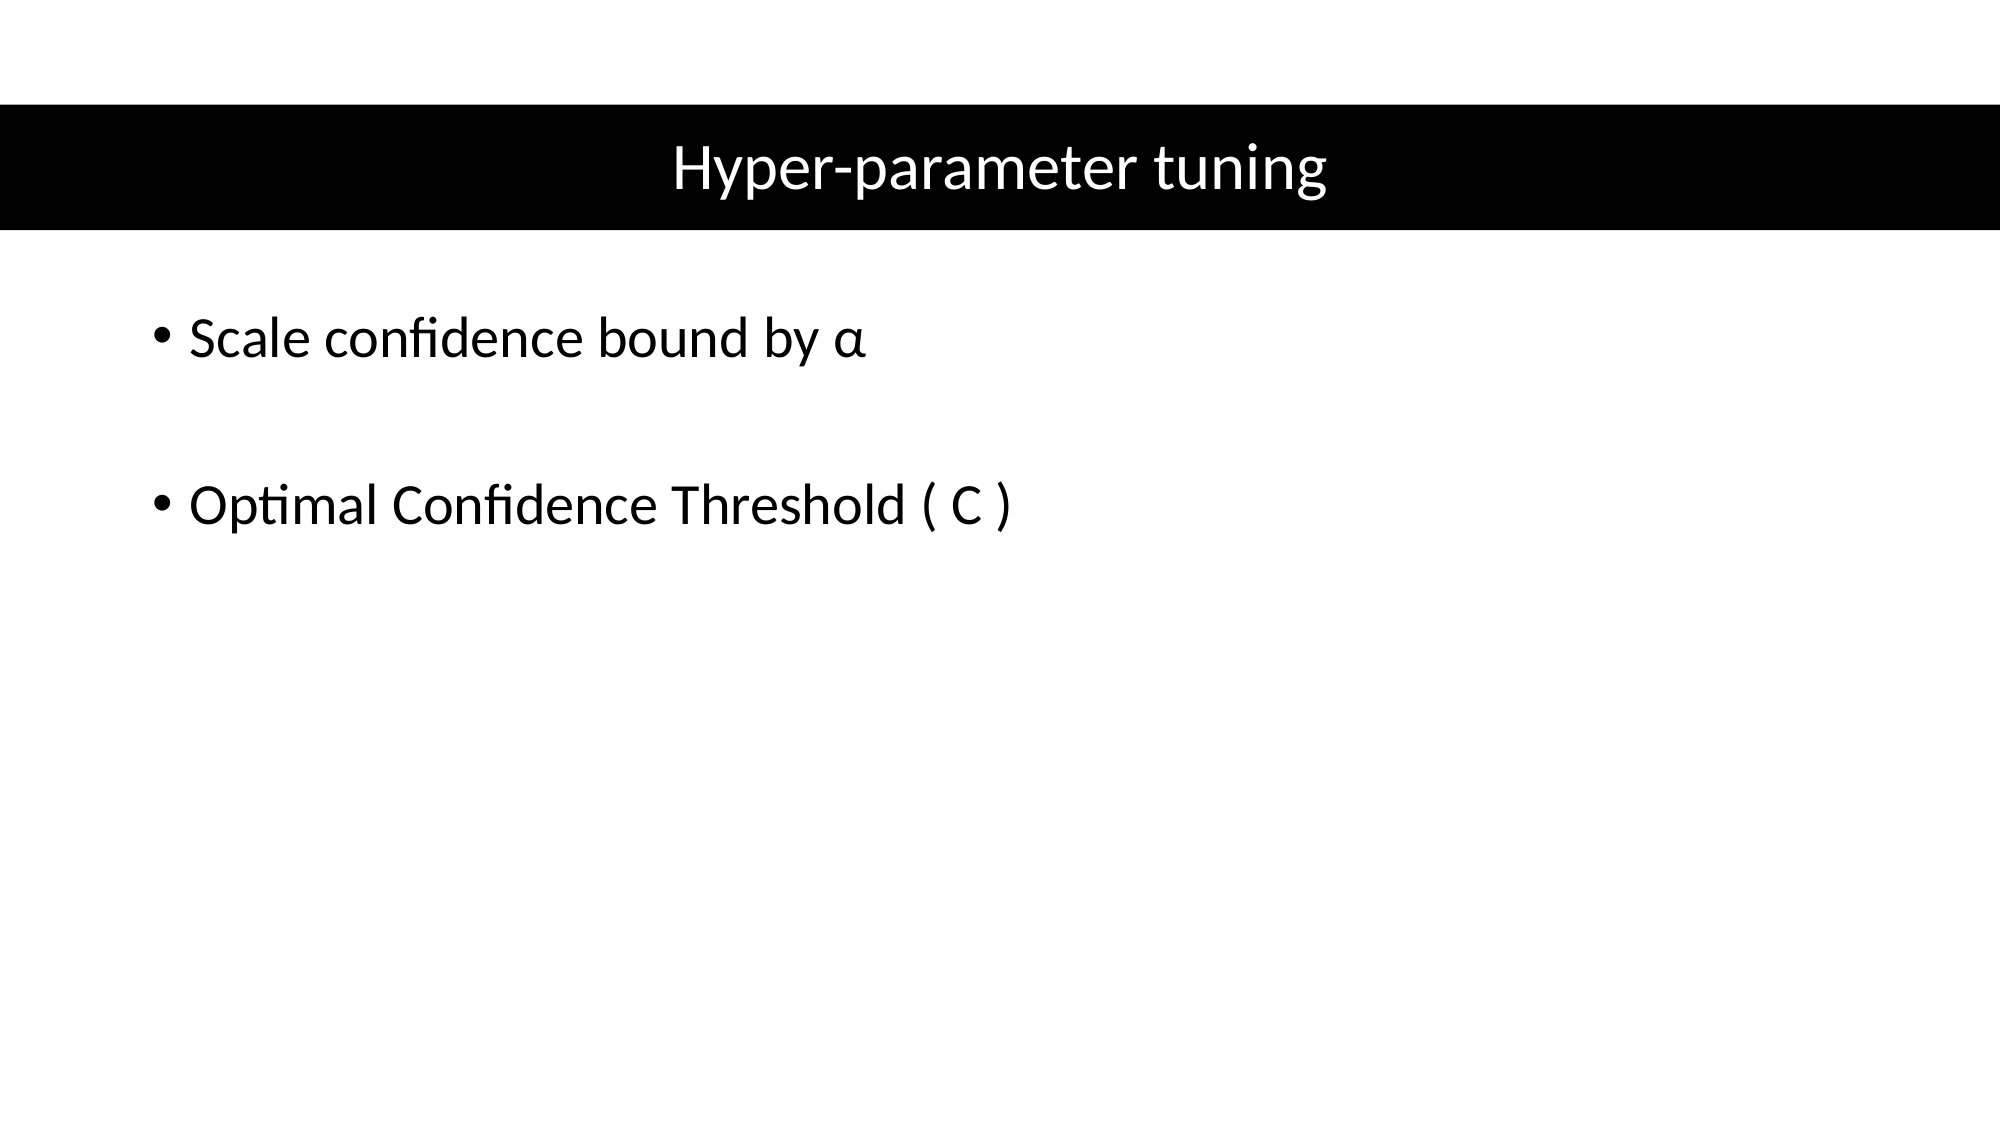

Hyper-parameter tuning
Scale confidence bound by α

Optimal Confidence Threshold ( C )